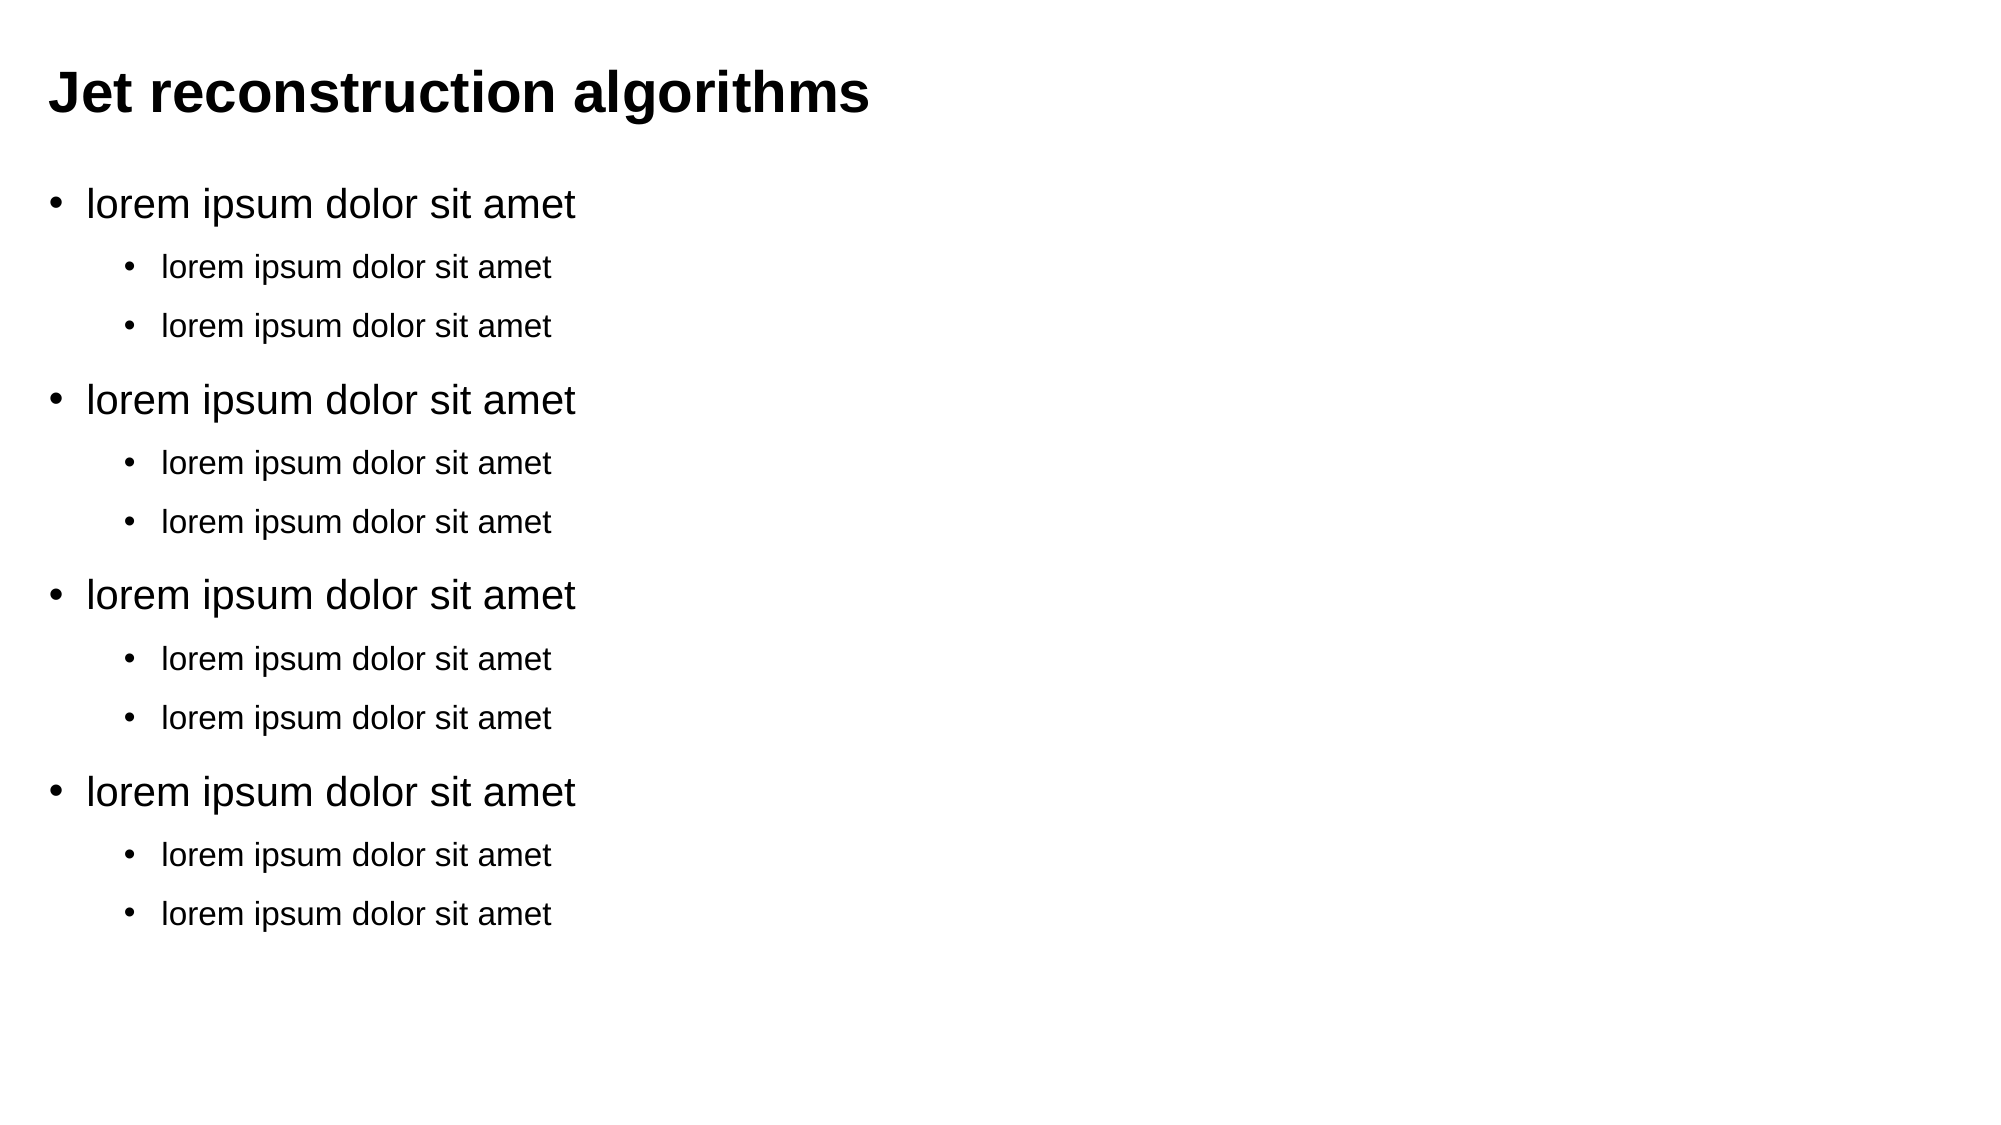

# Jet reconstruction algorithms
lorem ipsum dolor sit amet
lorem ipsum dolor sit amet
lorem ipsum dolor sit amet
lorem ipsum dolor sit amet
lorem ipsum dolor sit amet
lorem ipsum dolor sit amet
lorem ipsum dolor sit amet
lorem ipsum dolor sit amet
lorem ipsum dolor sit amet
lorem ipsum dolor sit amet
lorem ipsum dolor sit amet
lorem ipsum dolor sit amet